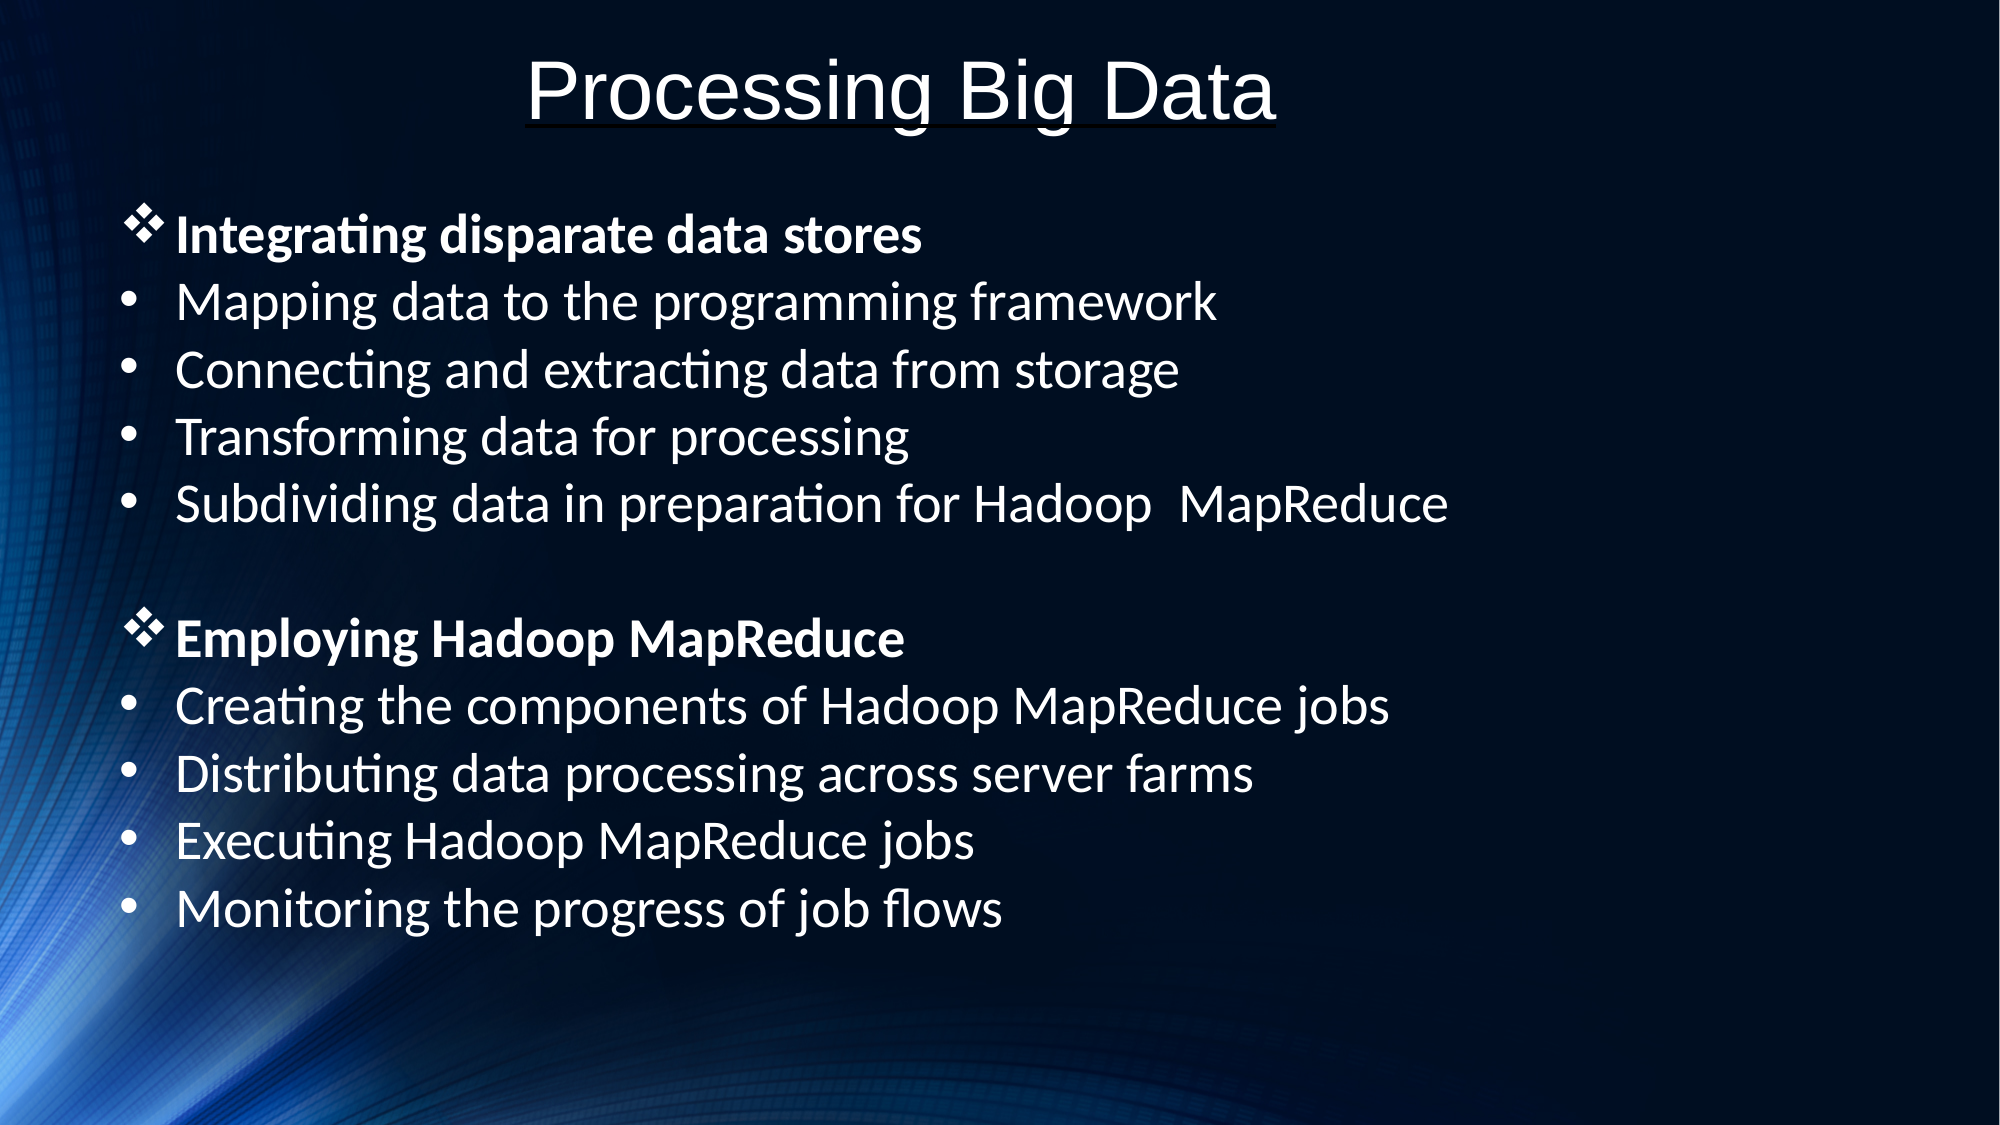

# Processing Big Data
Integrating disparate data stores
Mapping data to the programming framework
Connecting and extracting data from storage
Transforming data for processing
Subdividing data in preparation for Hadoop  MapReduce

Employing Hadoop MapReduce
Creating the components of Hadoop MapReduce jobs
Distributing data processing across server farms
Executing Hadoop MapReduce jobs
Monitoring the progress of job flows